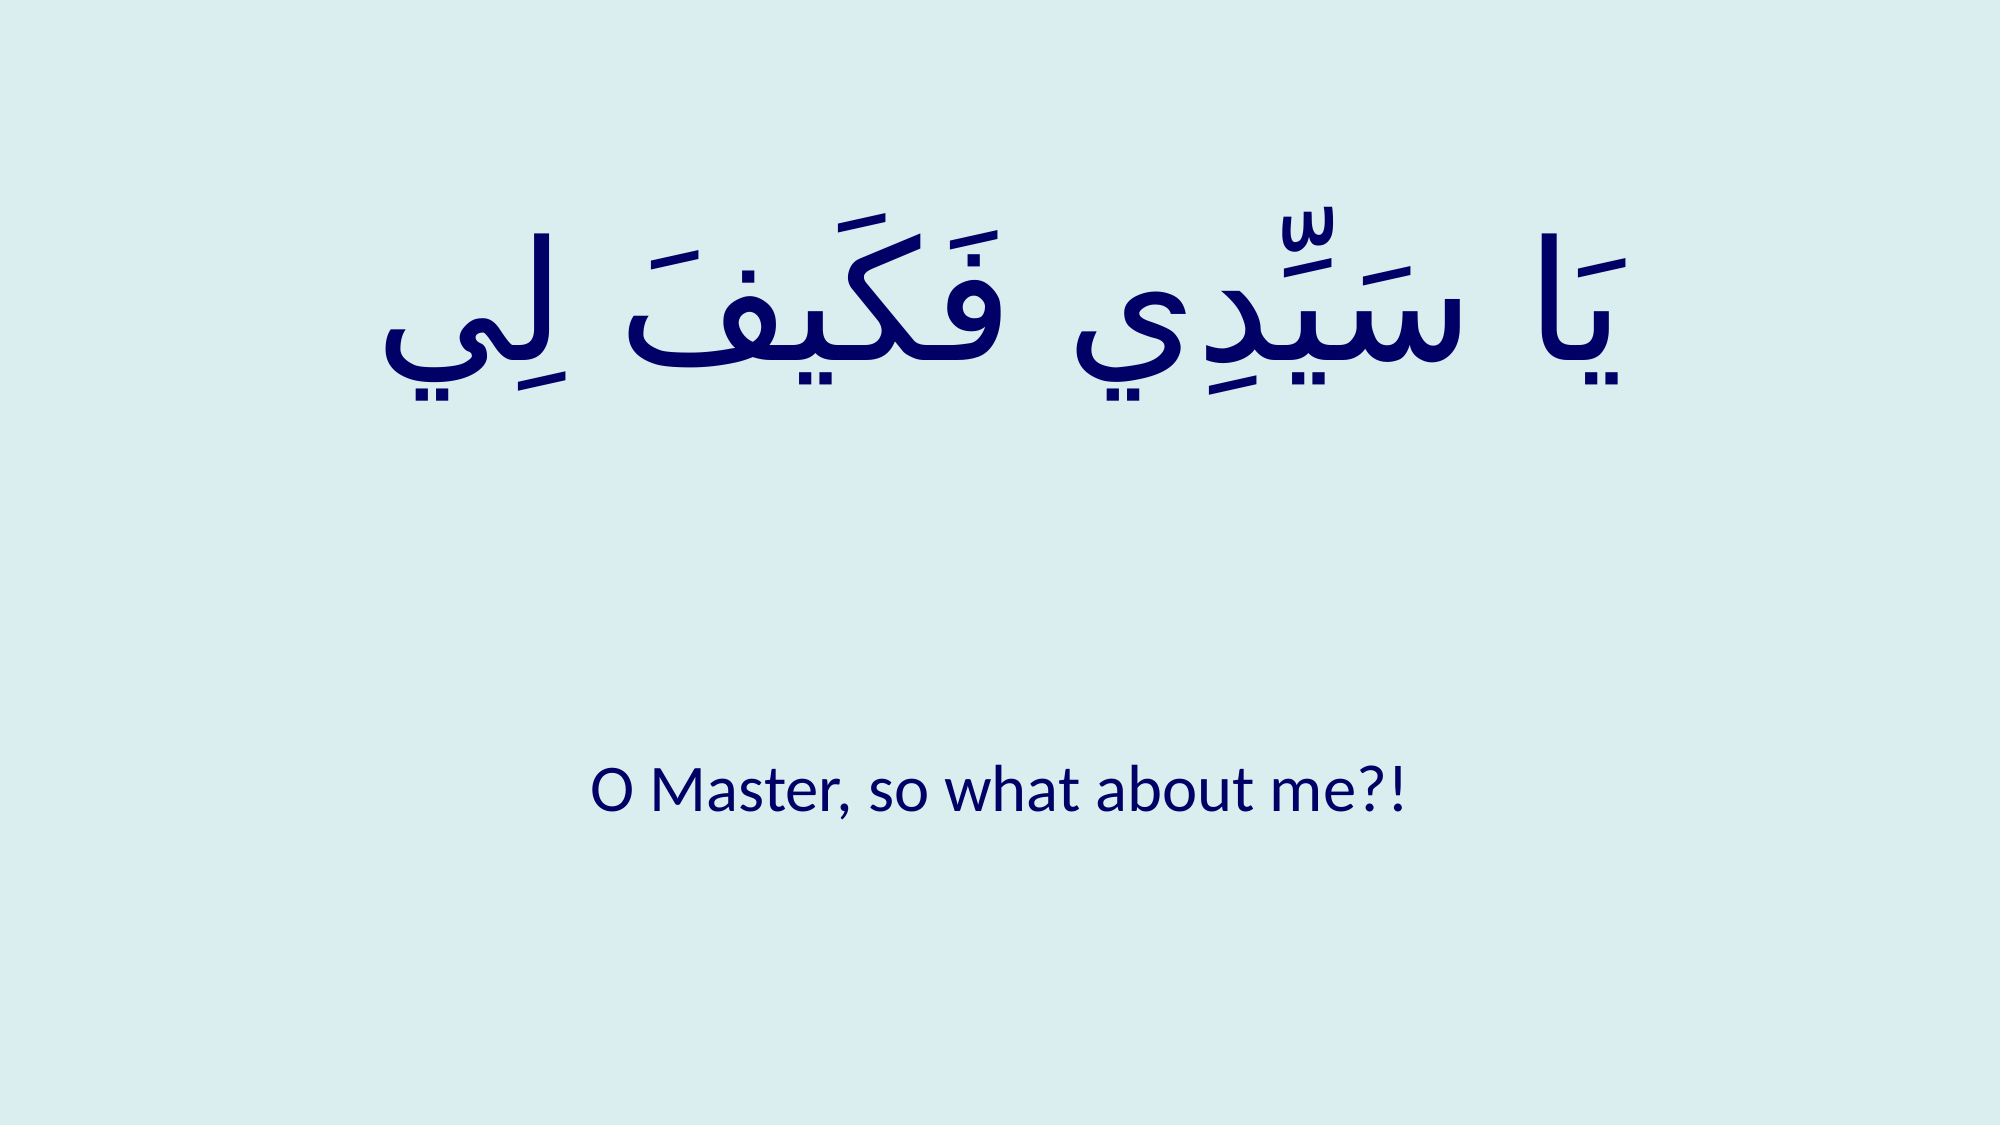

# یَا سَیِّدِي فَكَیفَ لِي
O Master, so what about me?!